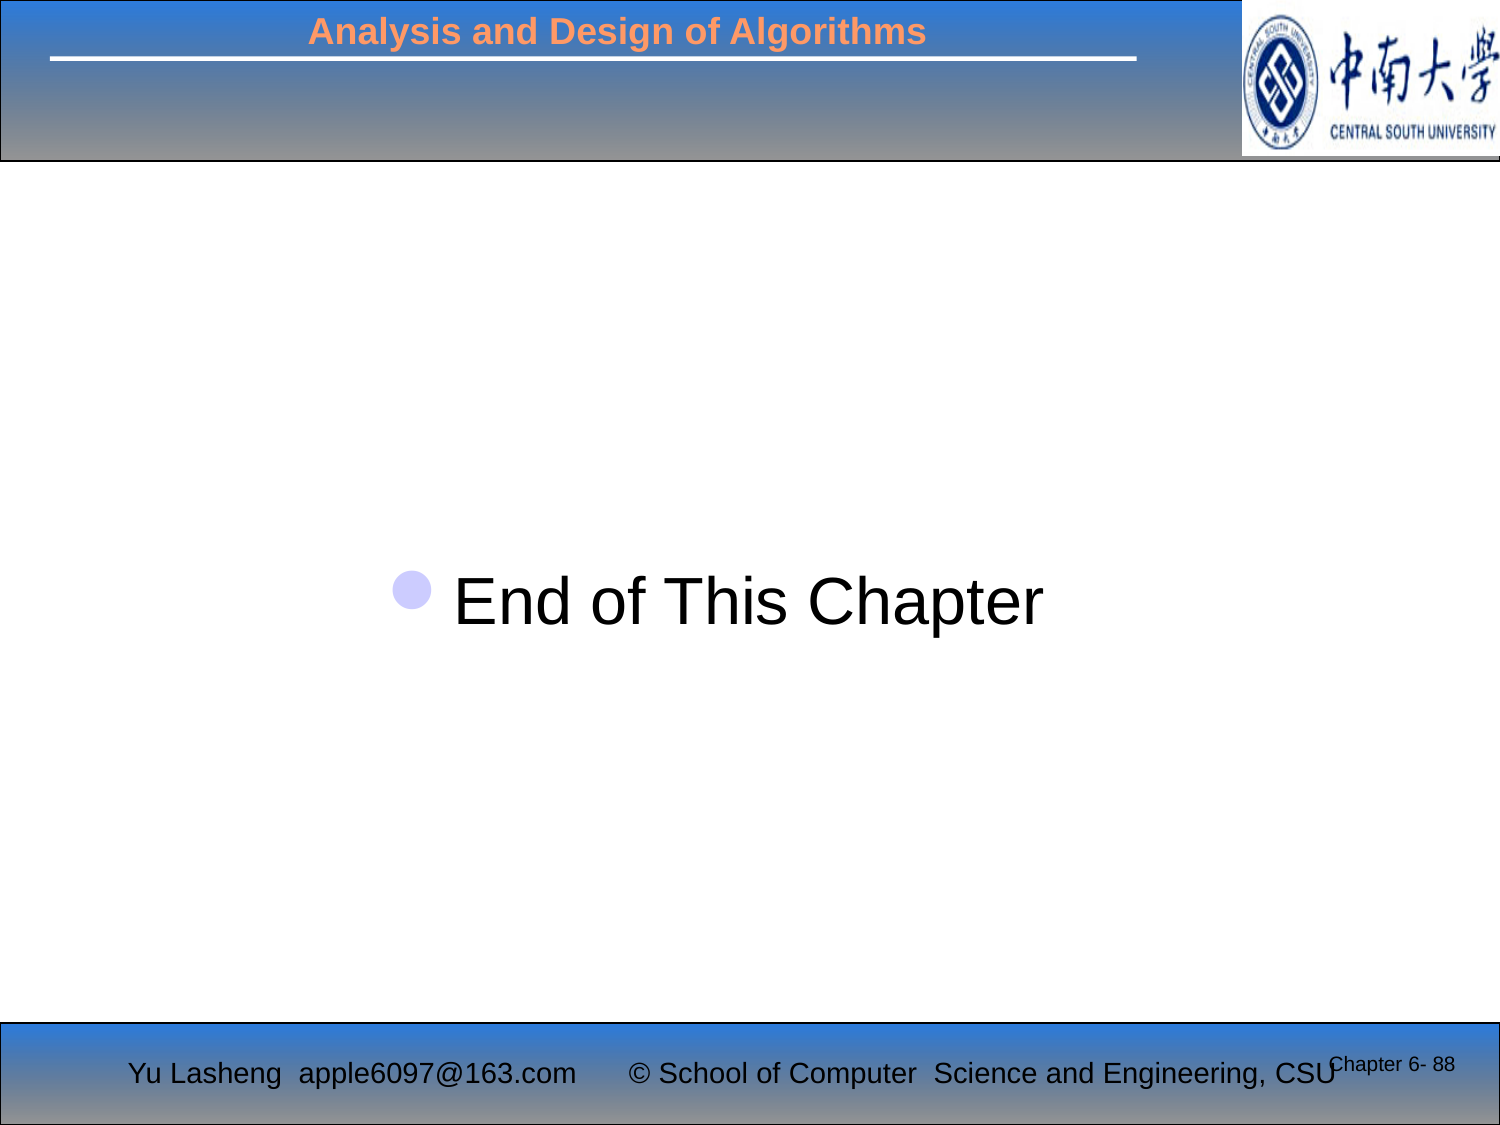

#
End of This Chapter
Chapter 6- 88